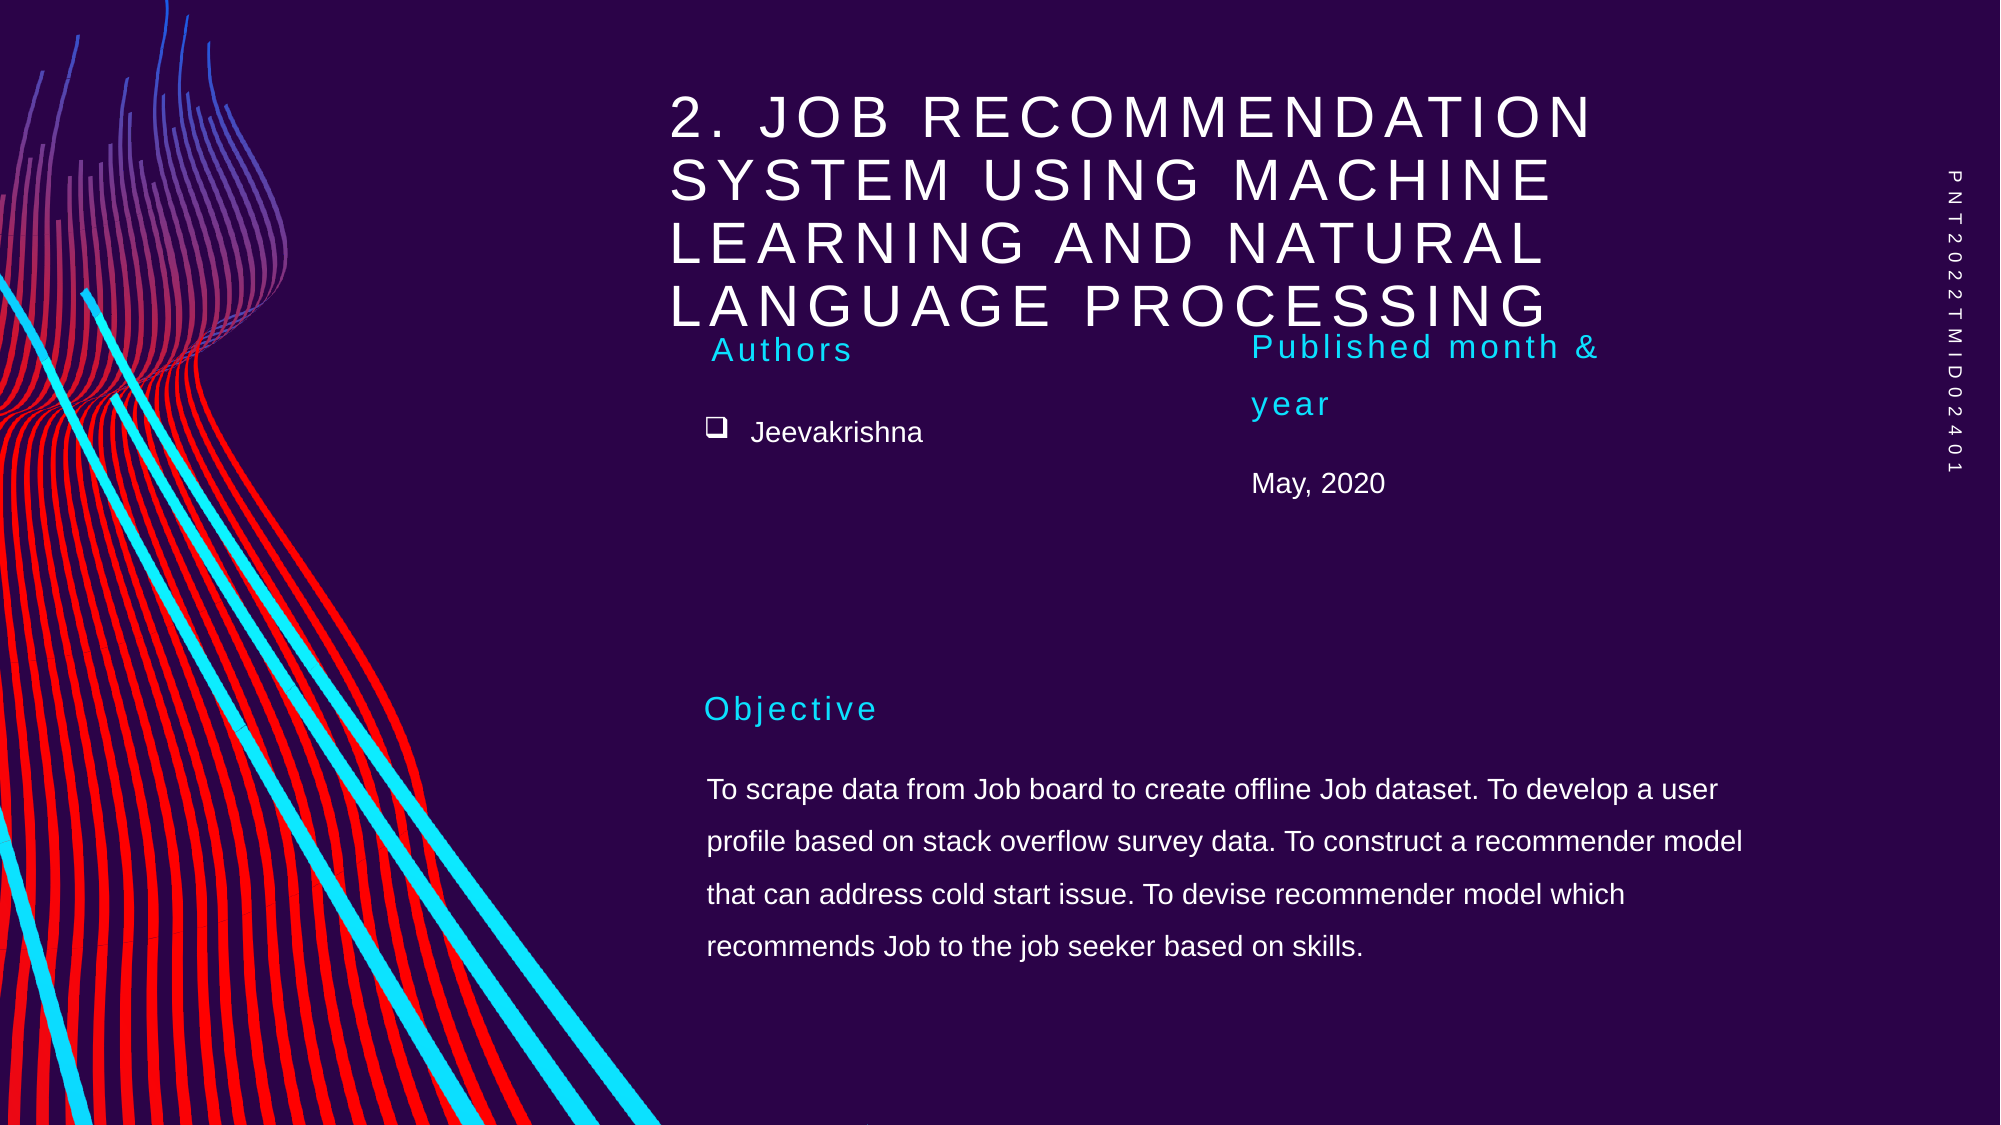

# 2. Job Recommendation System Using Machine Learning And Natural Language Processing
PNT2022TMID02401
Published month &
year
Authors
Jeevakrishna
May, 2020
Objective
To scrape data from Job board to create offline Job dataset. To develop a user profile based on stack overflow survey data. To construct a recommender model that can address cold start issue. To devise recommender model which recommends Job to the job seeker based on skills.